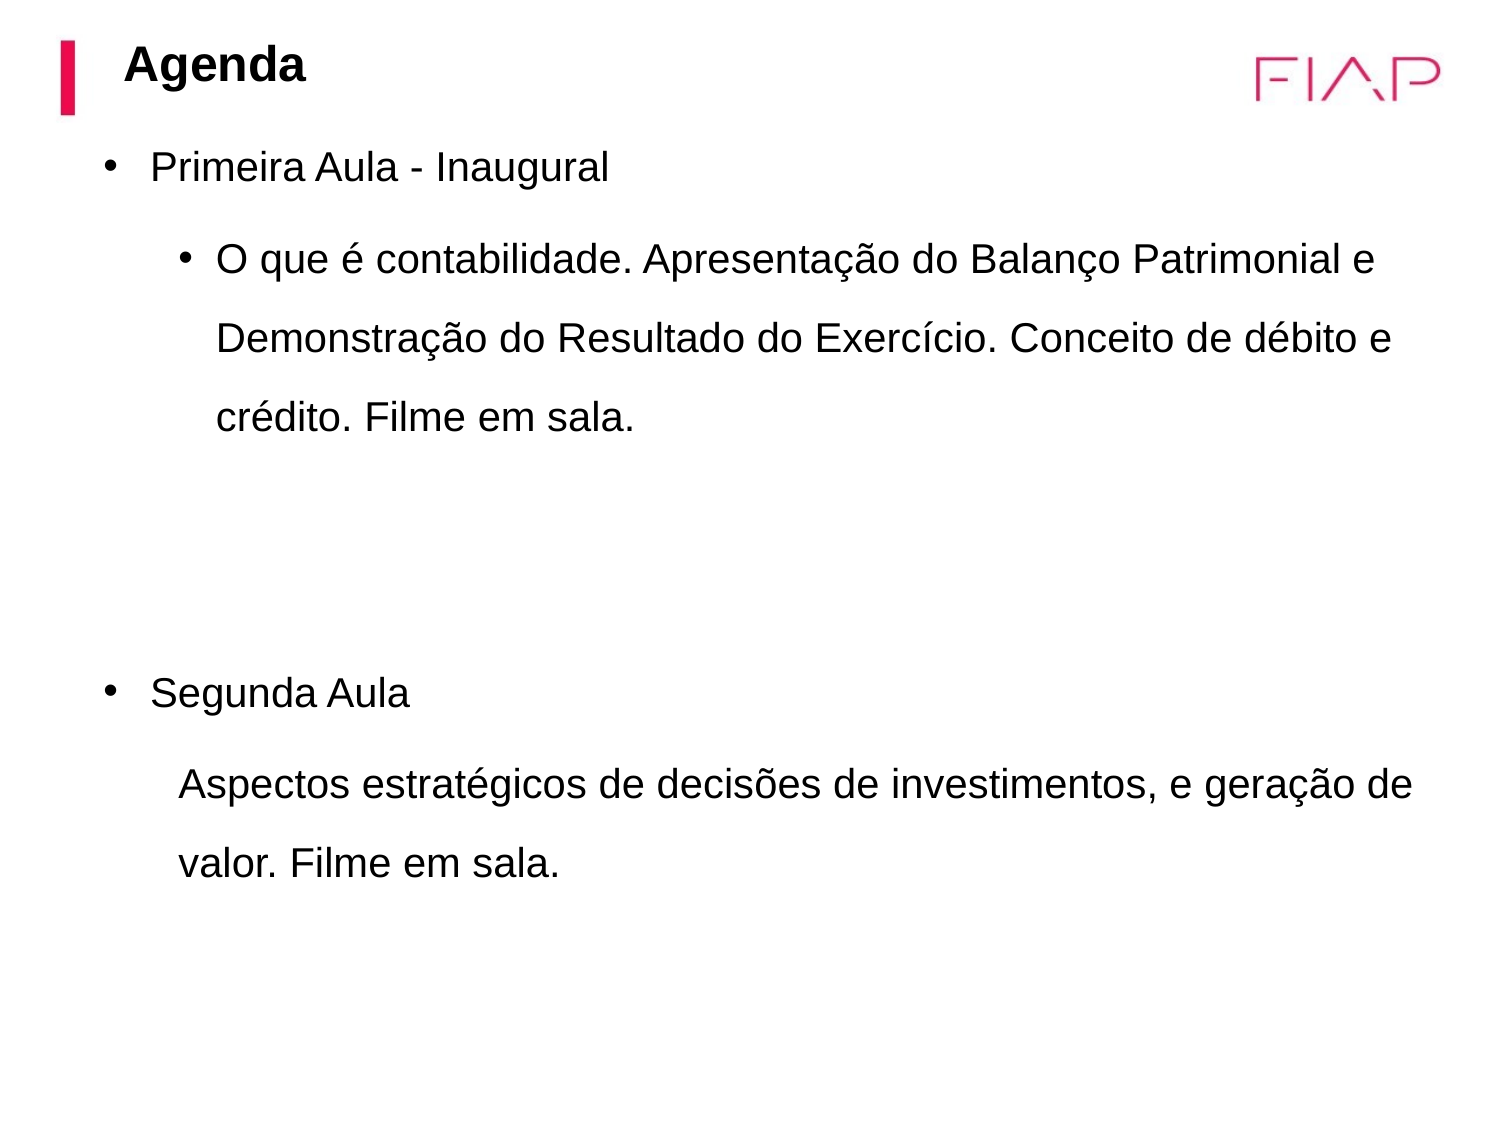

Agenda
Primeira Aula - Inaugural
O que é contabilidade. Apresentação do Balanço Patrimonial e Demonstração do Resultado do Exercício. Conceito de débito e crédito. Filme em sala.

Segunda Aula
Aspectos estratégicos de decisões de investimentos, e geração de valor. Filme em sala.